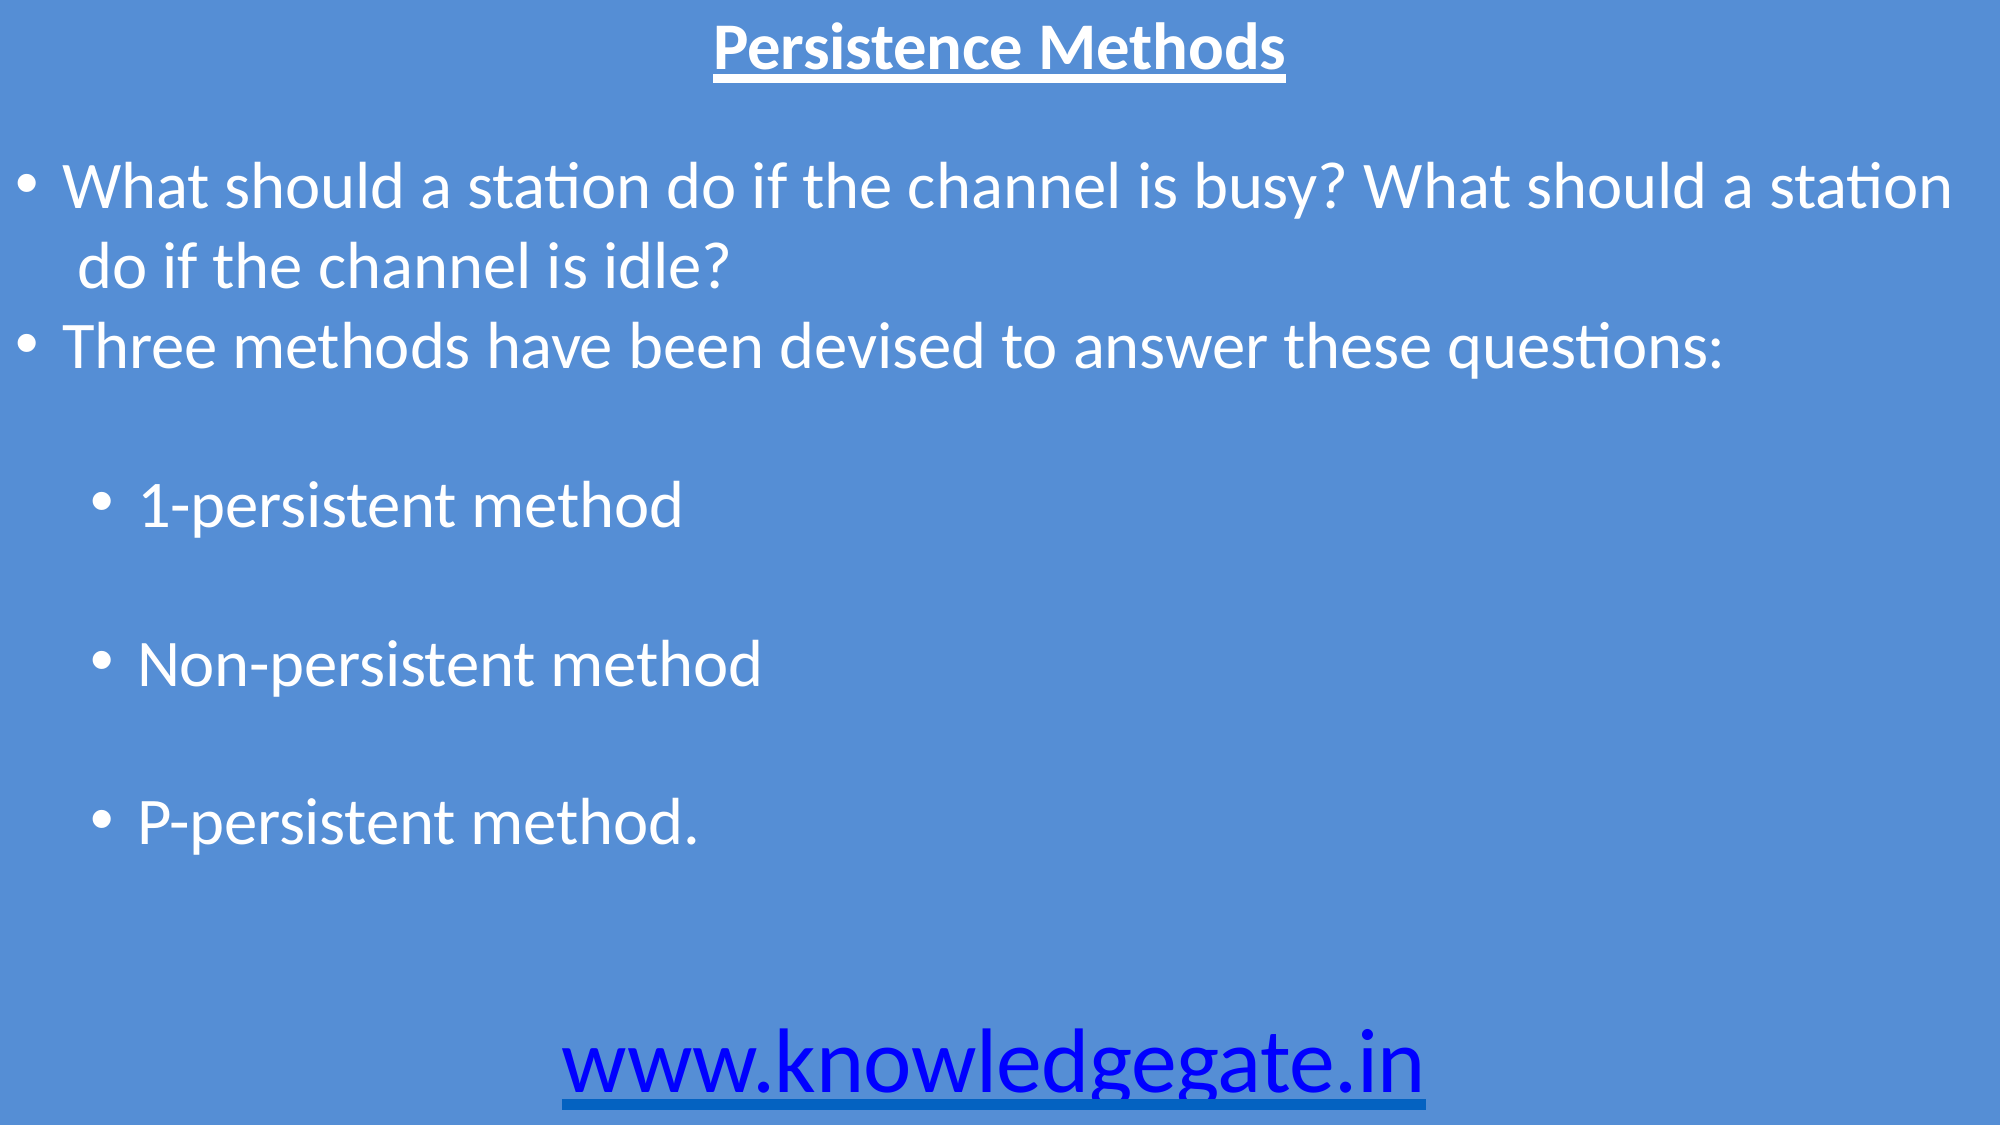

Persistence Methods

What should a station do if the channel is busy? What should a station  do if the channel is idle?
Three methods have been devised to answer these questions:

1-persistent method

Non-persistent method

P-persistent method.
www.knowledgegate.in